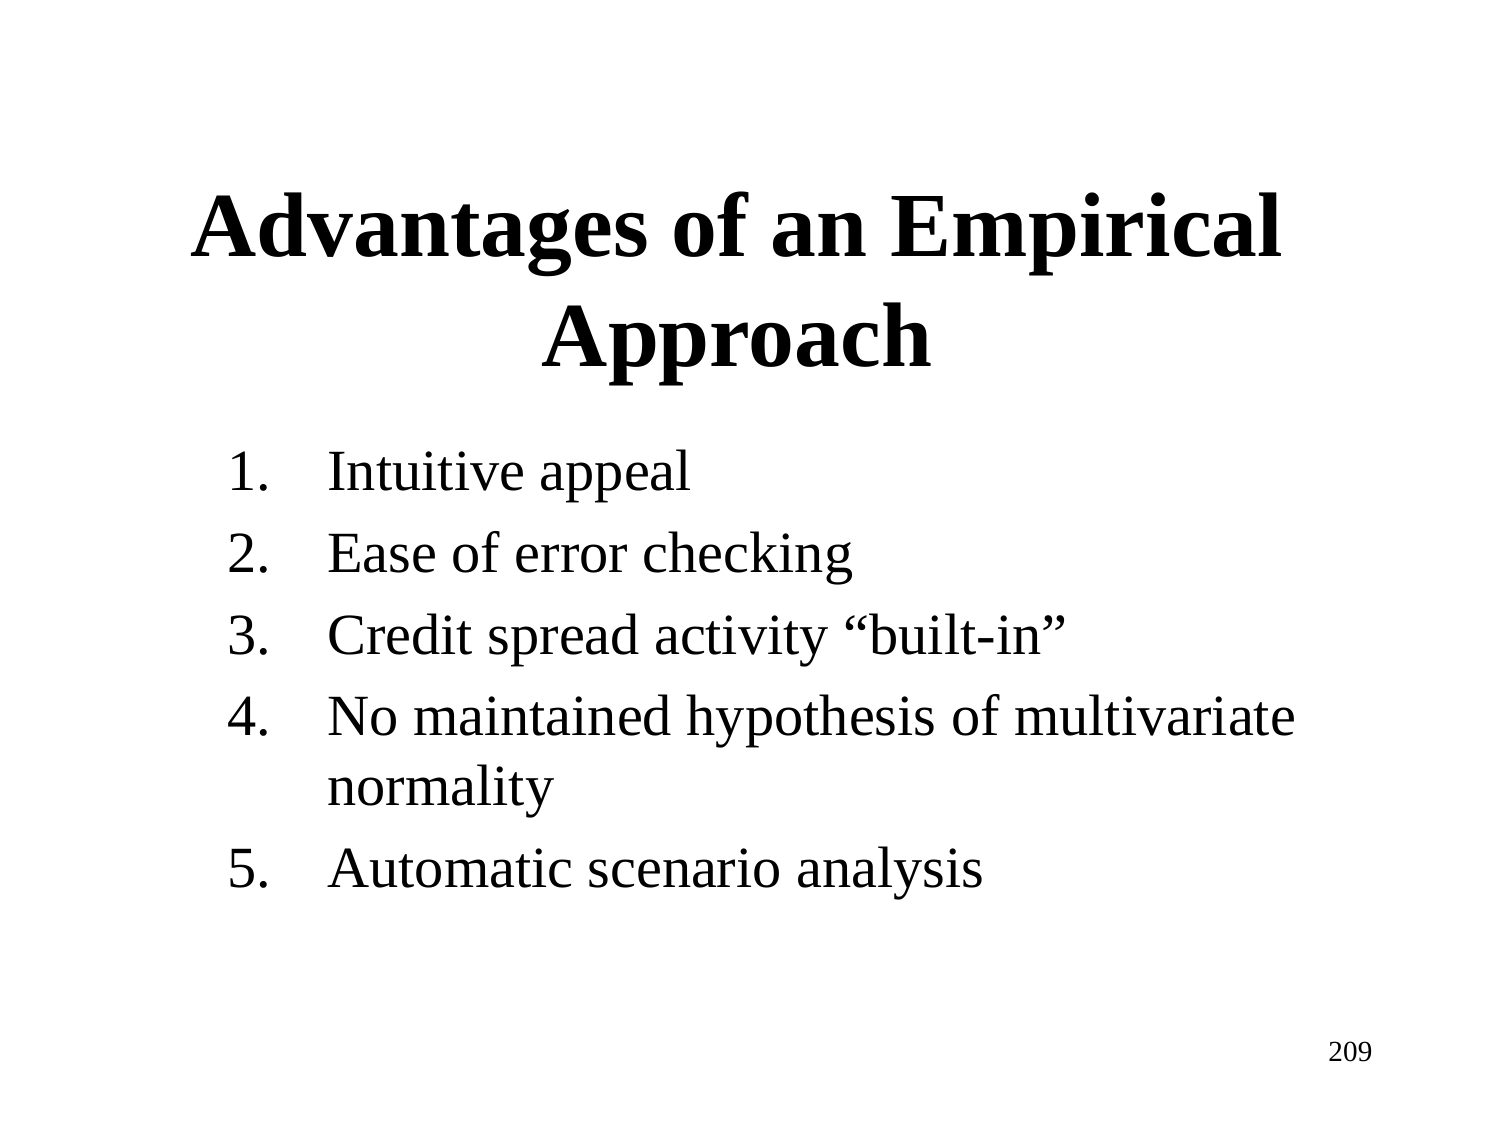

# Advantages of an Empirical Approach
Intuitive appeal
Ease of error checking
Credit spread activity “built-in”
No maintained hypothesis of multivariate normality
Automatic scenario analysis
209